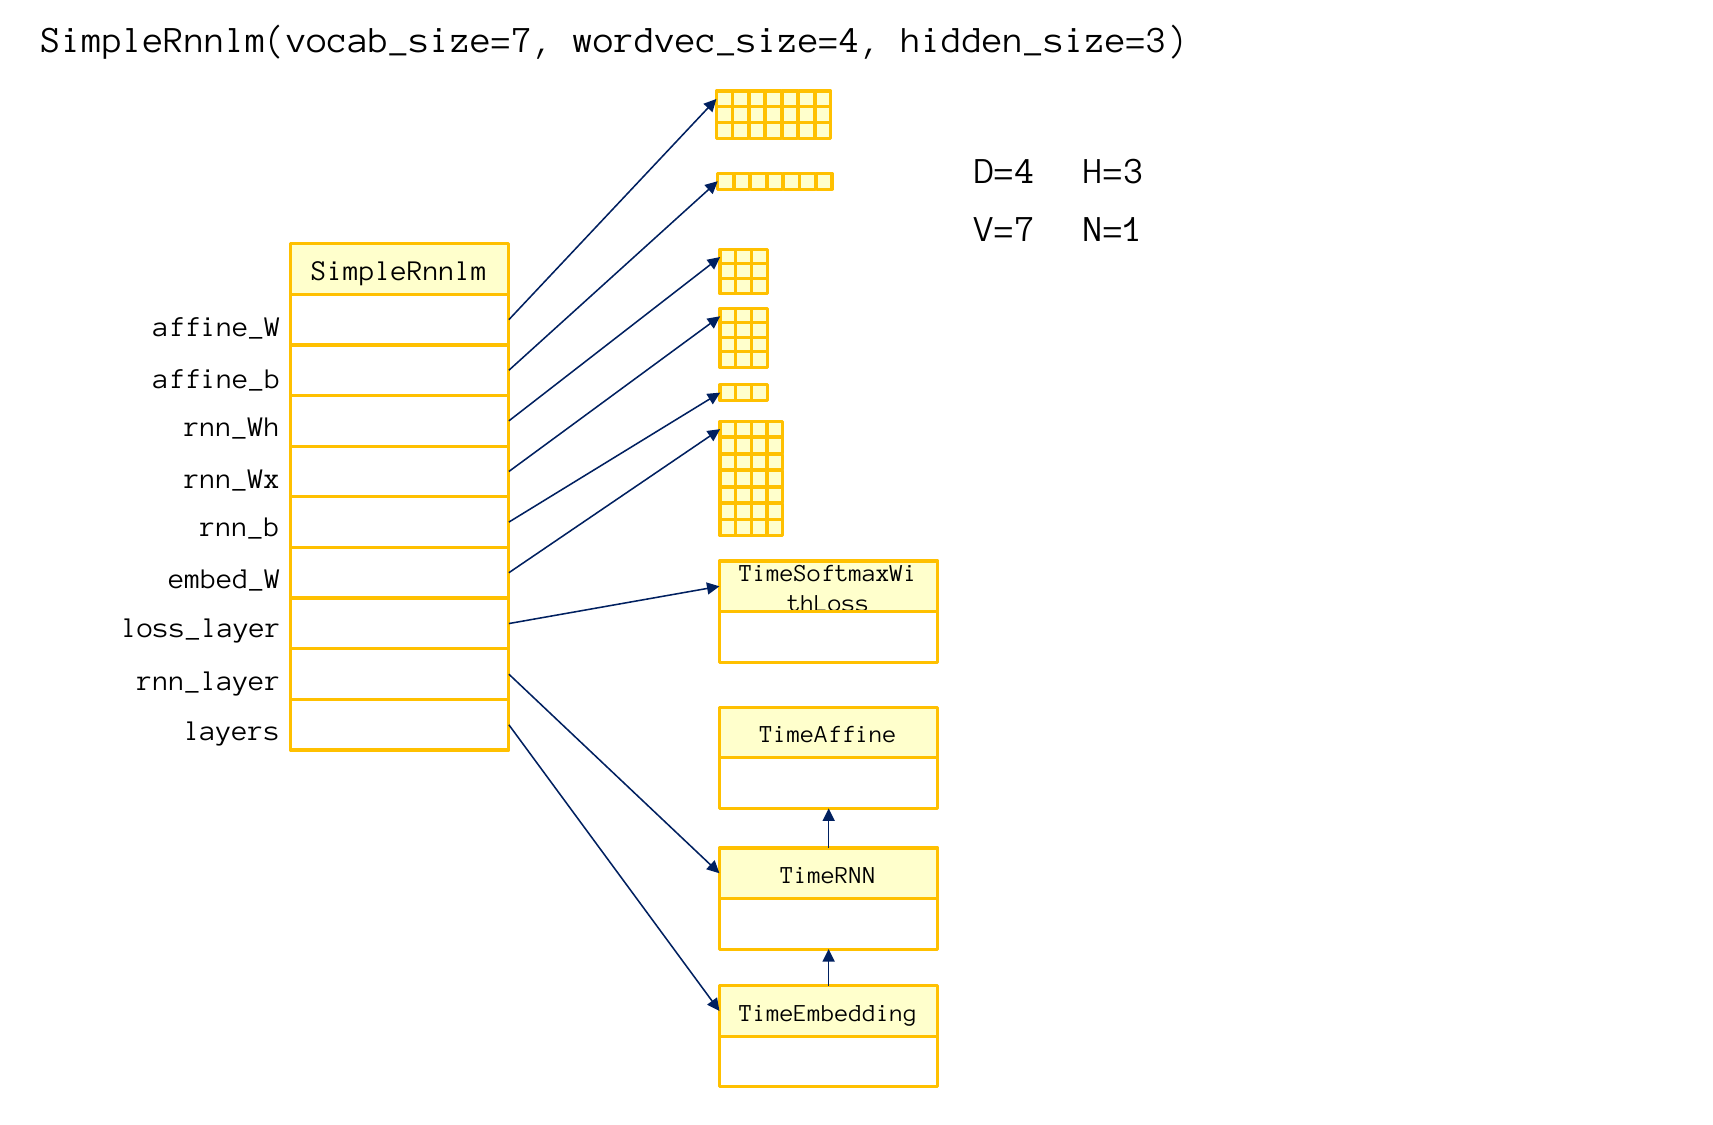

SimpleRnnlm(vocab_size=7, wordvec_size=4, hidden_size=3)

H=3
N=1
D=4
V=7

SimpleRnnlm

affine_W

affine_b

rnn_Wh

rnn_Wx

rnn_b

embed_W

TimeSoftmaxWithLoss
loss_layer

rnn_layer

layers

TimeAffine

TimeRNN

TimeEmbedding